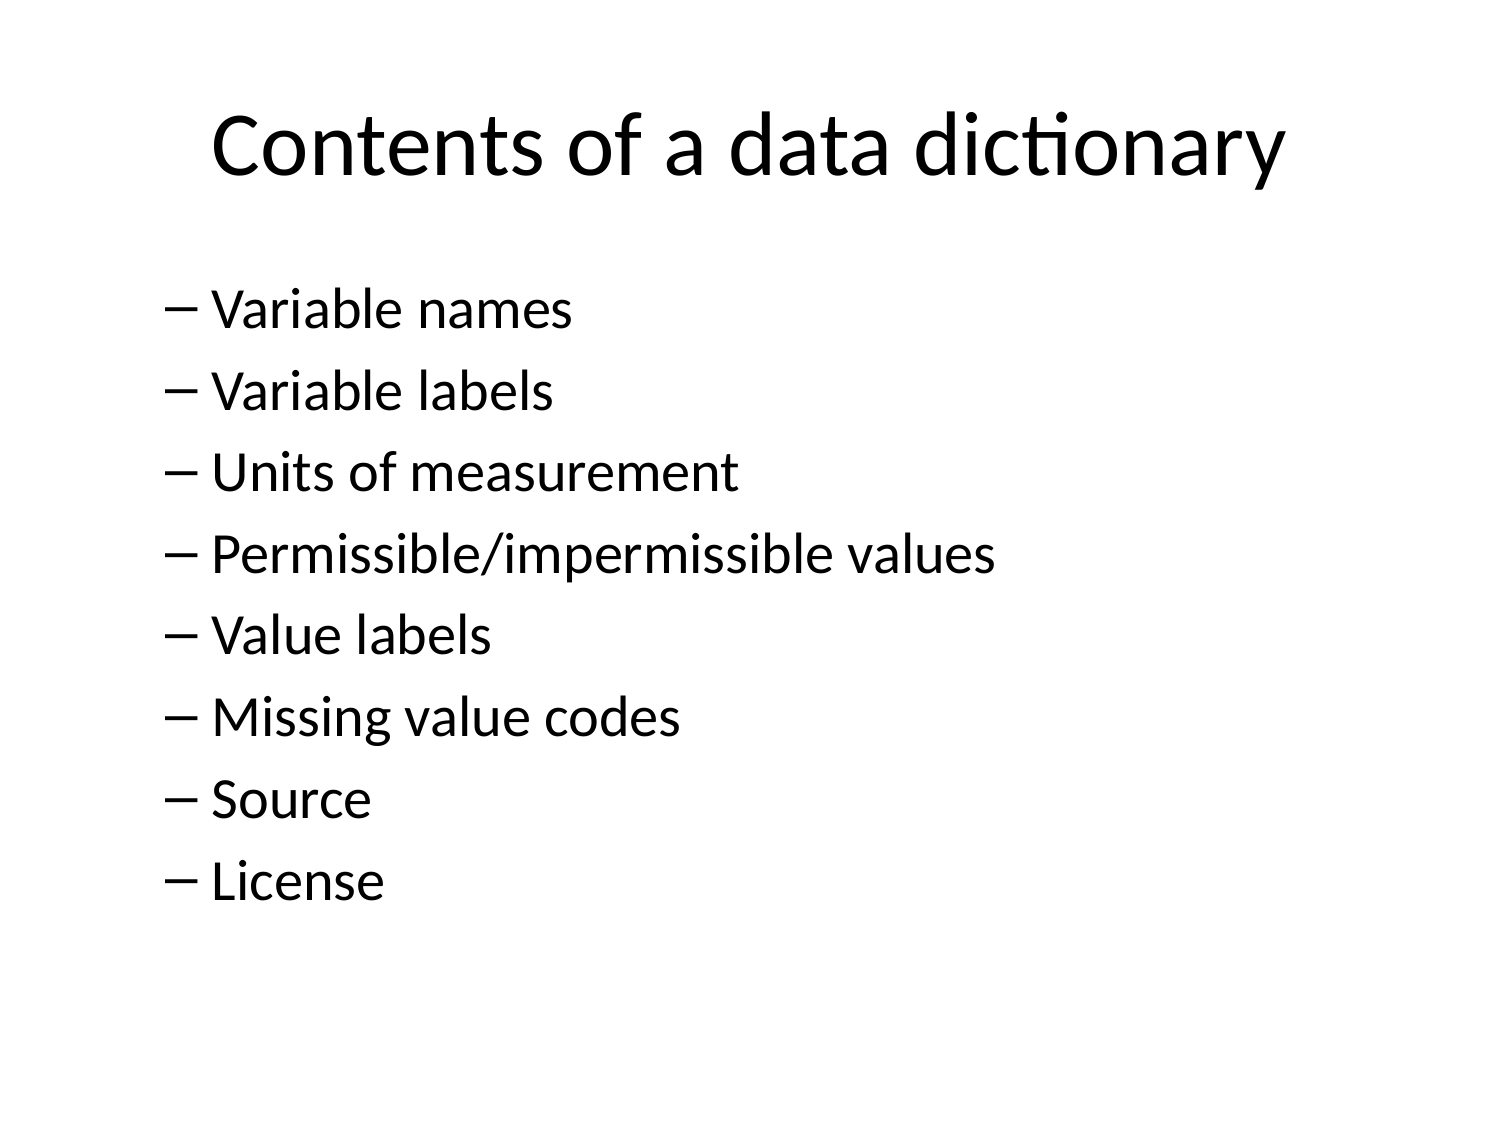

# Contents of a data dictionary
Variable names
Variable labels
Units of measurement
Permissible/impermissible values
Value labels
Missing value codes
Source
License